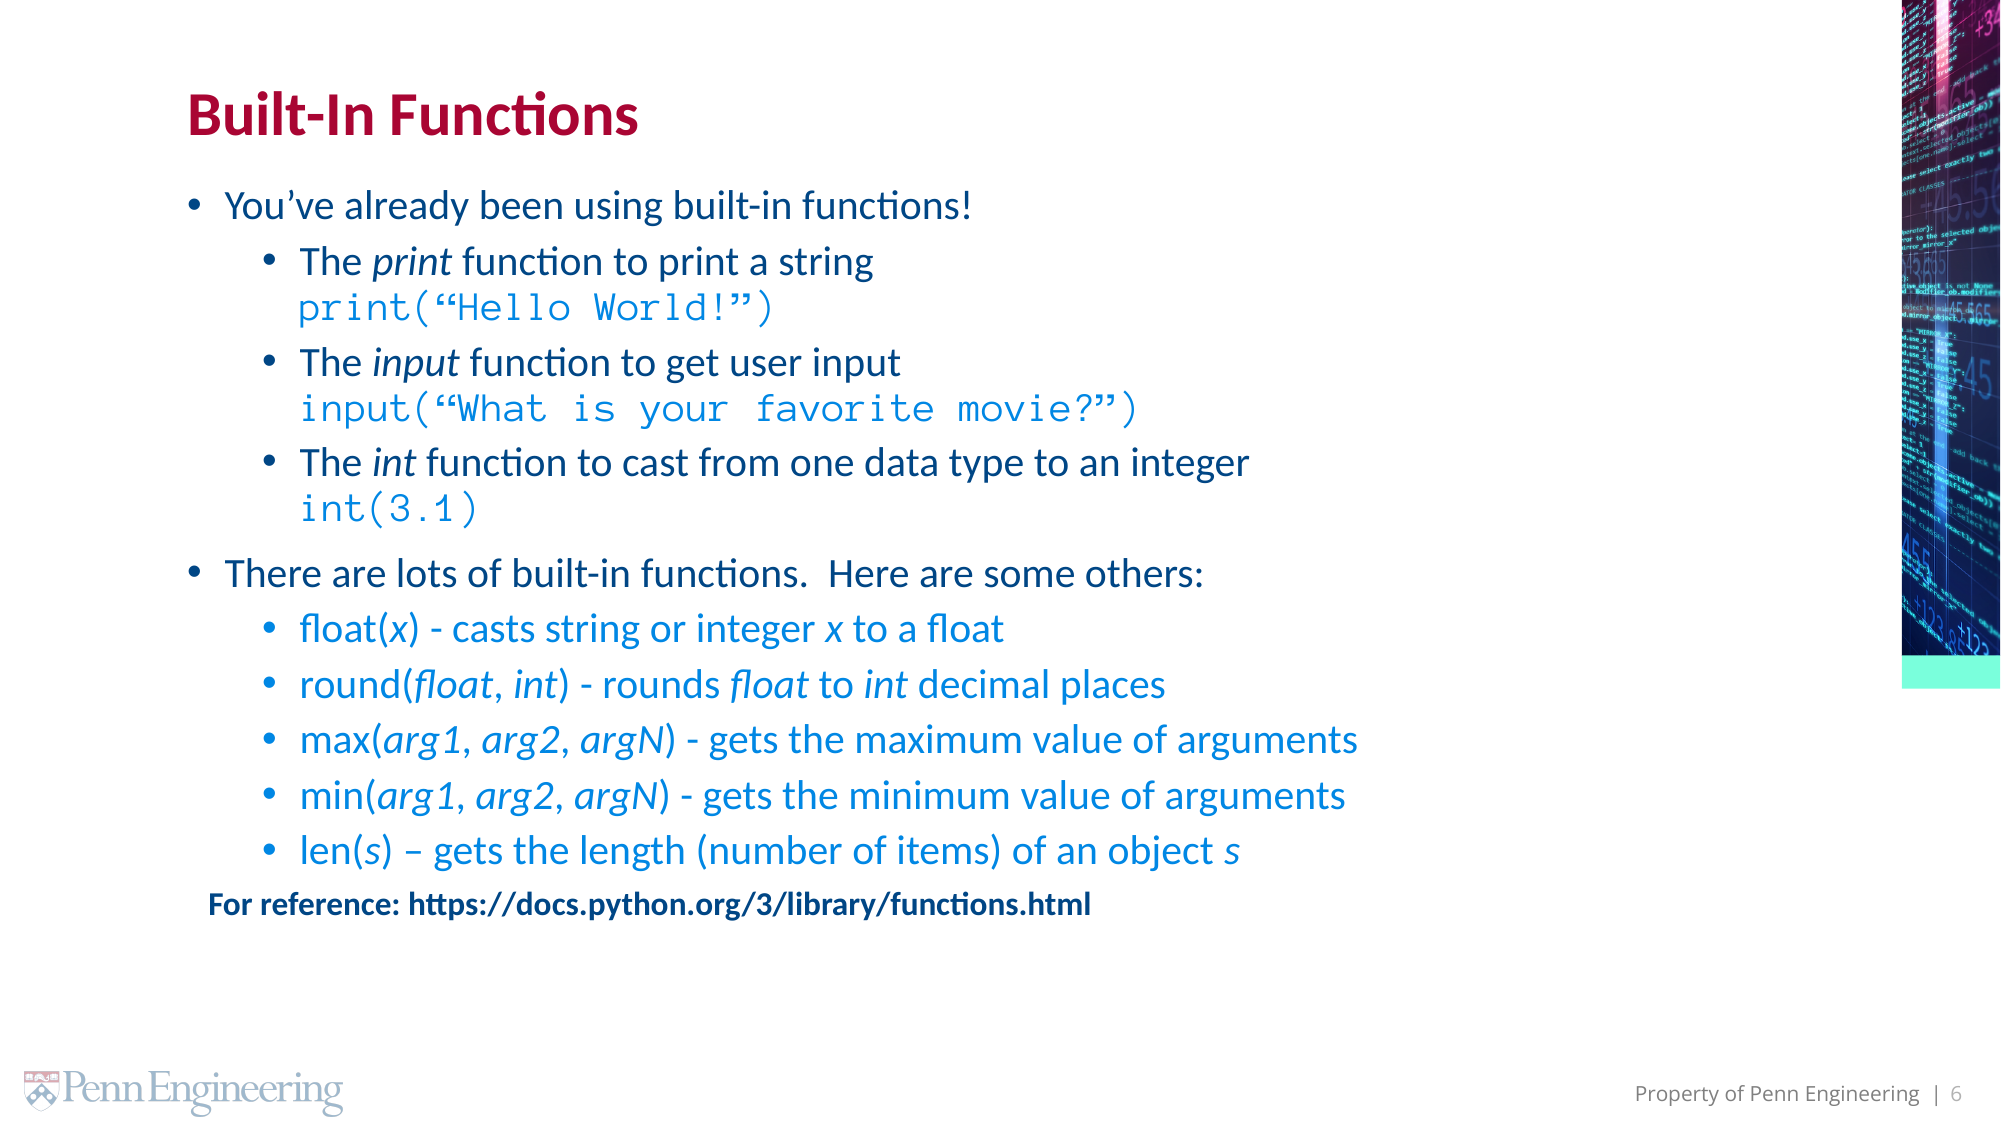

# Built-In Functions
You’ve already been using built-in functions!
The print function to print a string
print(“Hello World!”)
The input function to get user input
input(“What is your favorite movie?”)
The int function to cast from one data type to an integer
int(3.1)
There are lots of built-in functions.  Here are some others:
float(x) - casts string or integer x to a float
round(float, int) - rounds float to int decimal places
max(arg1, arg2, argN) - gets the maximum value of arguments
min(arg1, arg2, argN) - gets the minimum value of arguments
len(s) – gets the length (number of items) of an object s

For reference: https://docs.python.org/3/library/functions.html

6